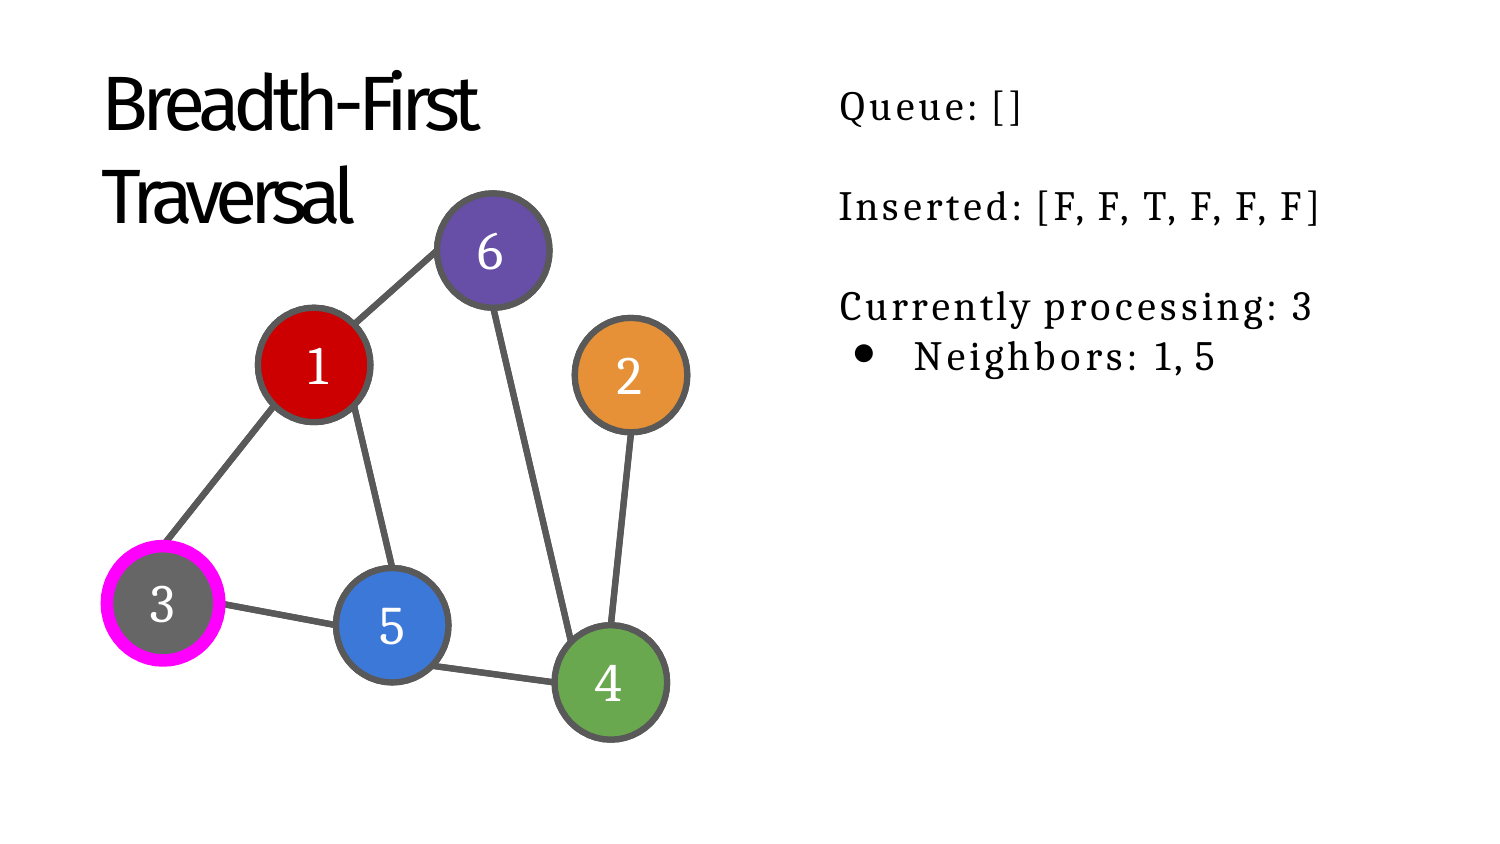

# Breadth-First Traversal
Queue: []
Inserted: [F, F, T, F, F, F]

6

Currently processing: 3
Neighbors: 1, 5

1
2

3
5

4